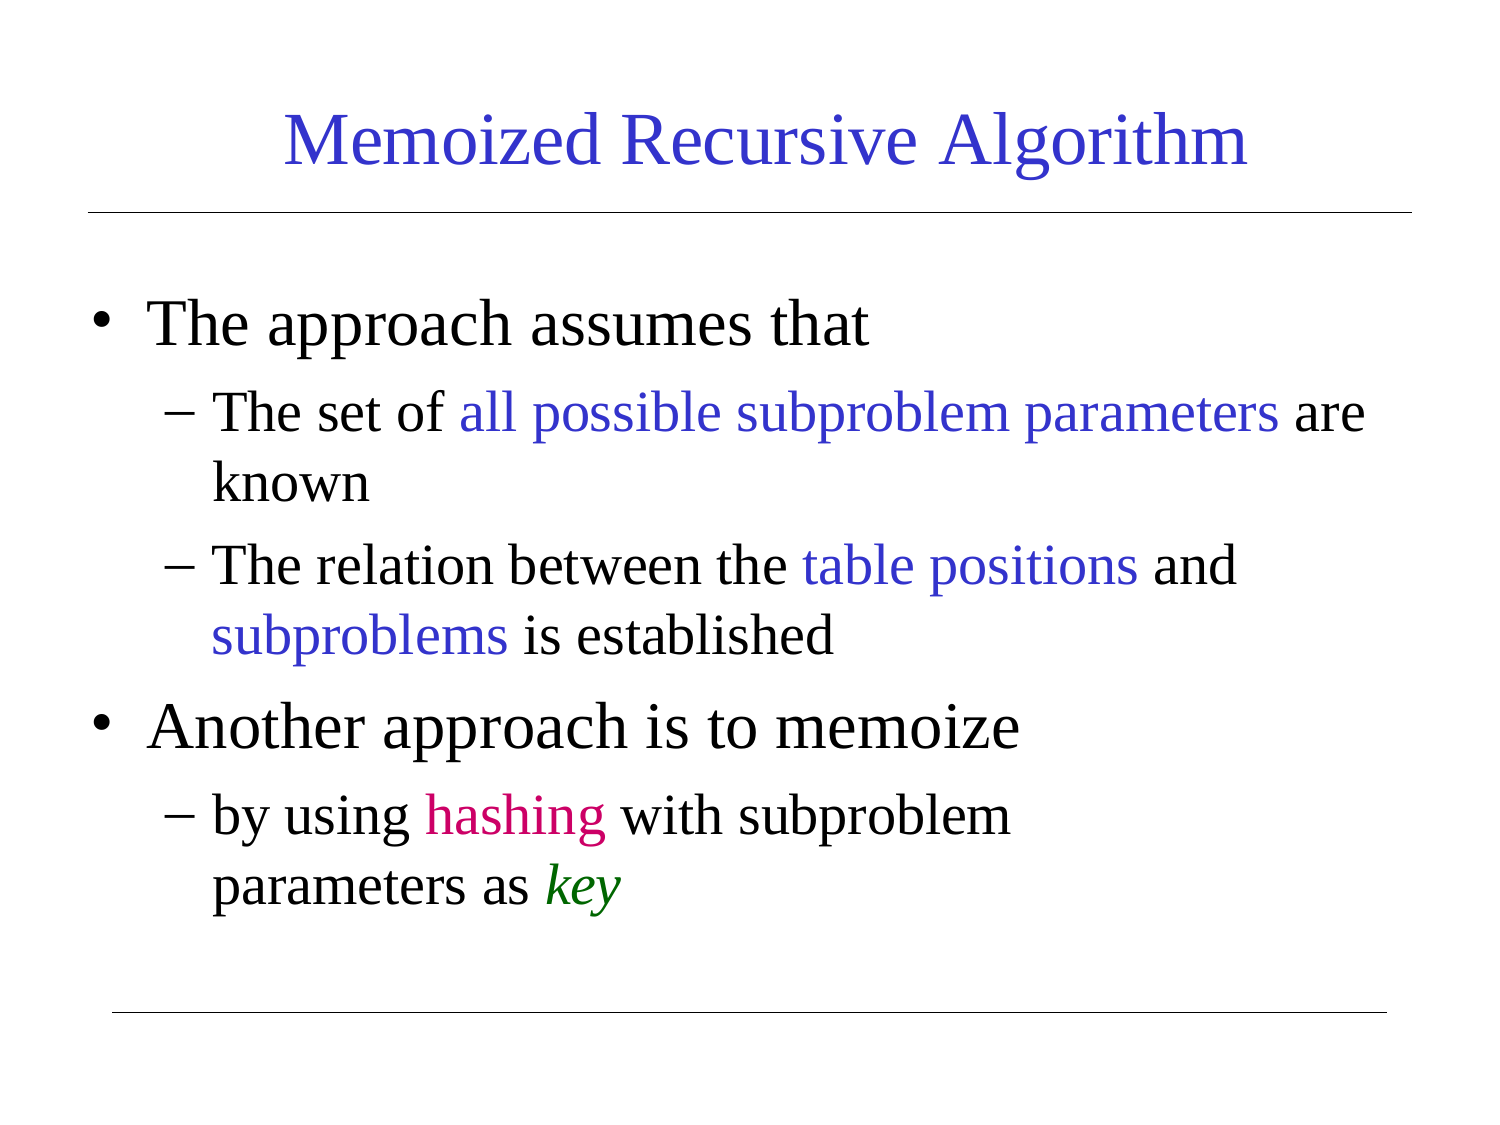

# Memoized Recursive Algorithm

The approach assumes that
The set of all possible subproblem parameters are known
The relation between the table positions and subproblems is established
Another approach is to memoize
by using hashing with subproblem parameters as key